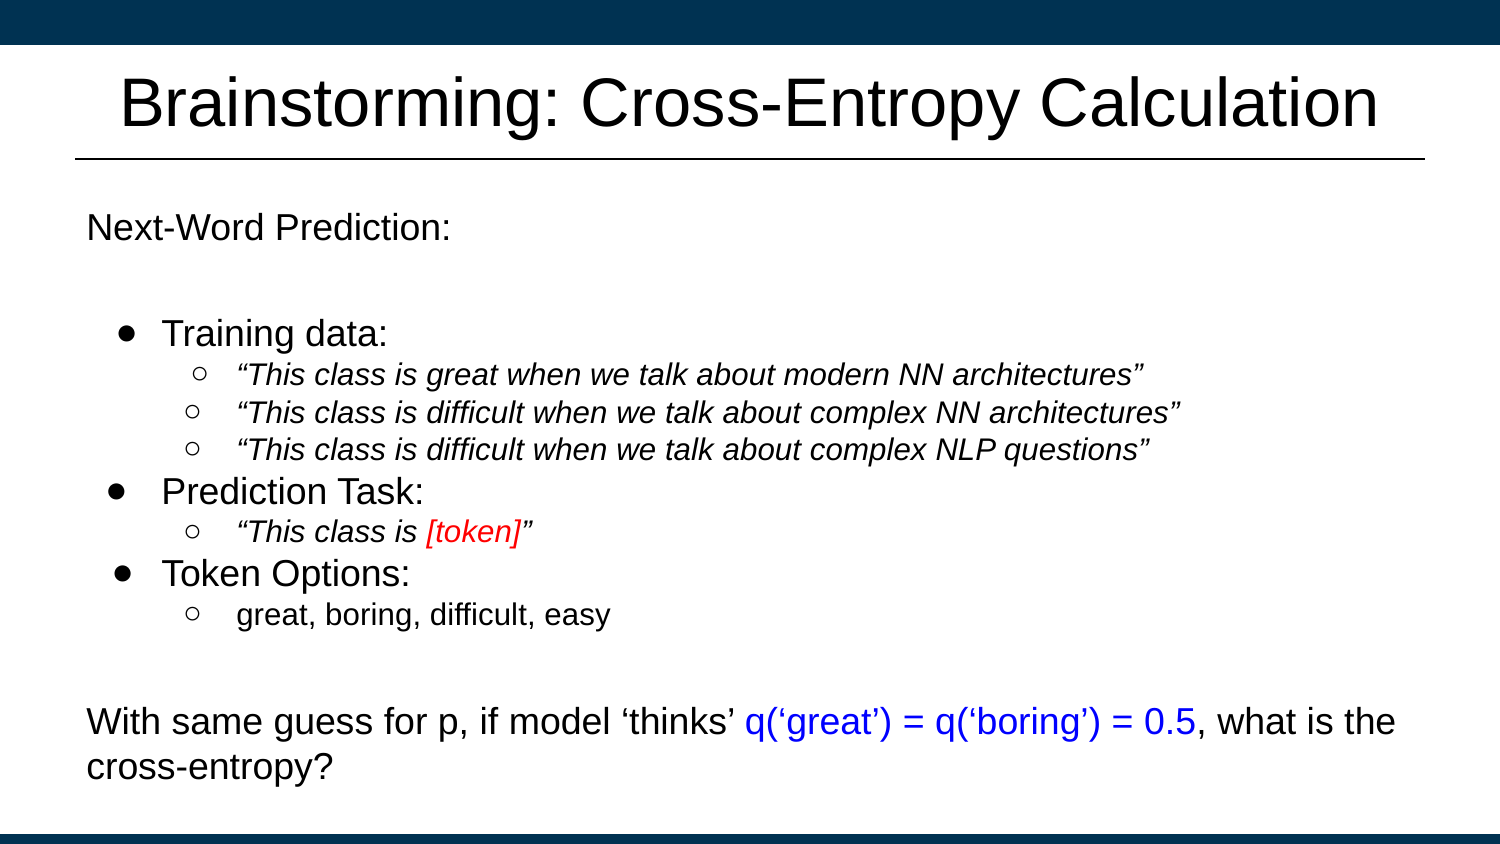

# Brainstorming: Cross-Entropy Calculation
Next-Word Prediction:

Training data:
“This class is great when we talk about modern NN architectures”
“This class is difficult when we talk about complex NN architectures”
“This class is difficult when we talk about complex NLP questions”
Prediction Task:
“This class is [token]”
Token Options:
great, boring, difficult, easy

With same guess for p, if model ‘thinks’ q(‘great’) = q(‘boring’) = 0.5, what is the cross-entropy?